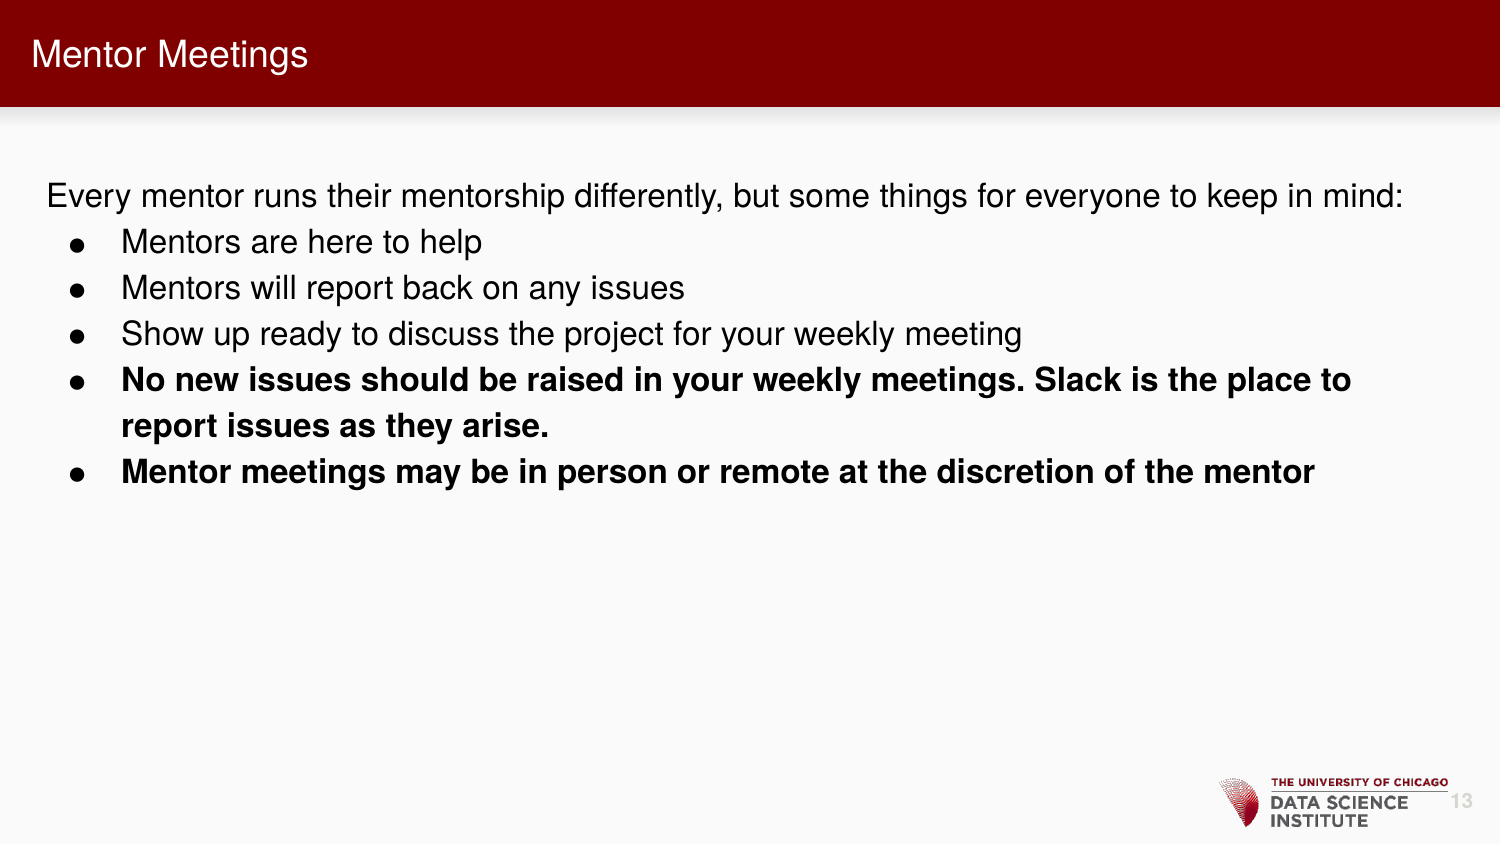

# Mentor Meetings
Every mentor runs their mentorship differently, but some things for everyone to keep in mind:
Mentors are here to help
Mentors will report back on any issues
Show up ready to discuss the project for your weekly meeting
No new issues should be raised in your weekly meetings. Slack is the place to report issues as they arise.
Mentor meetings may be in person or remote at the discretion of the mentor
13